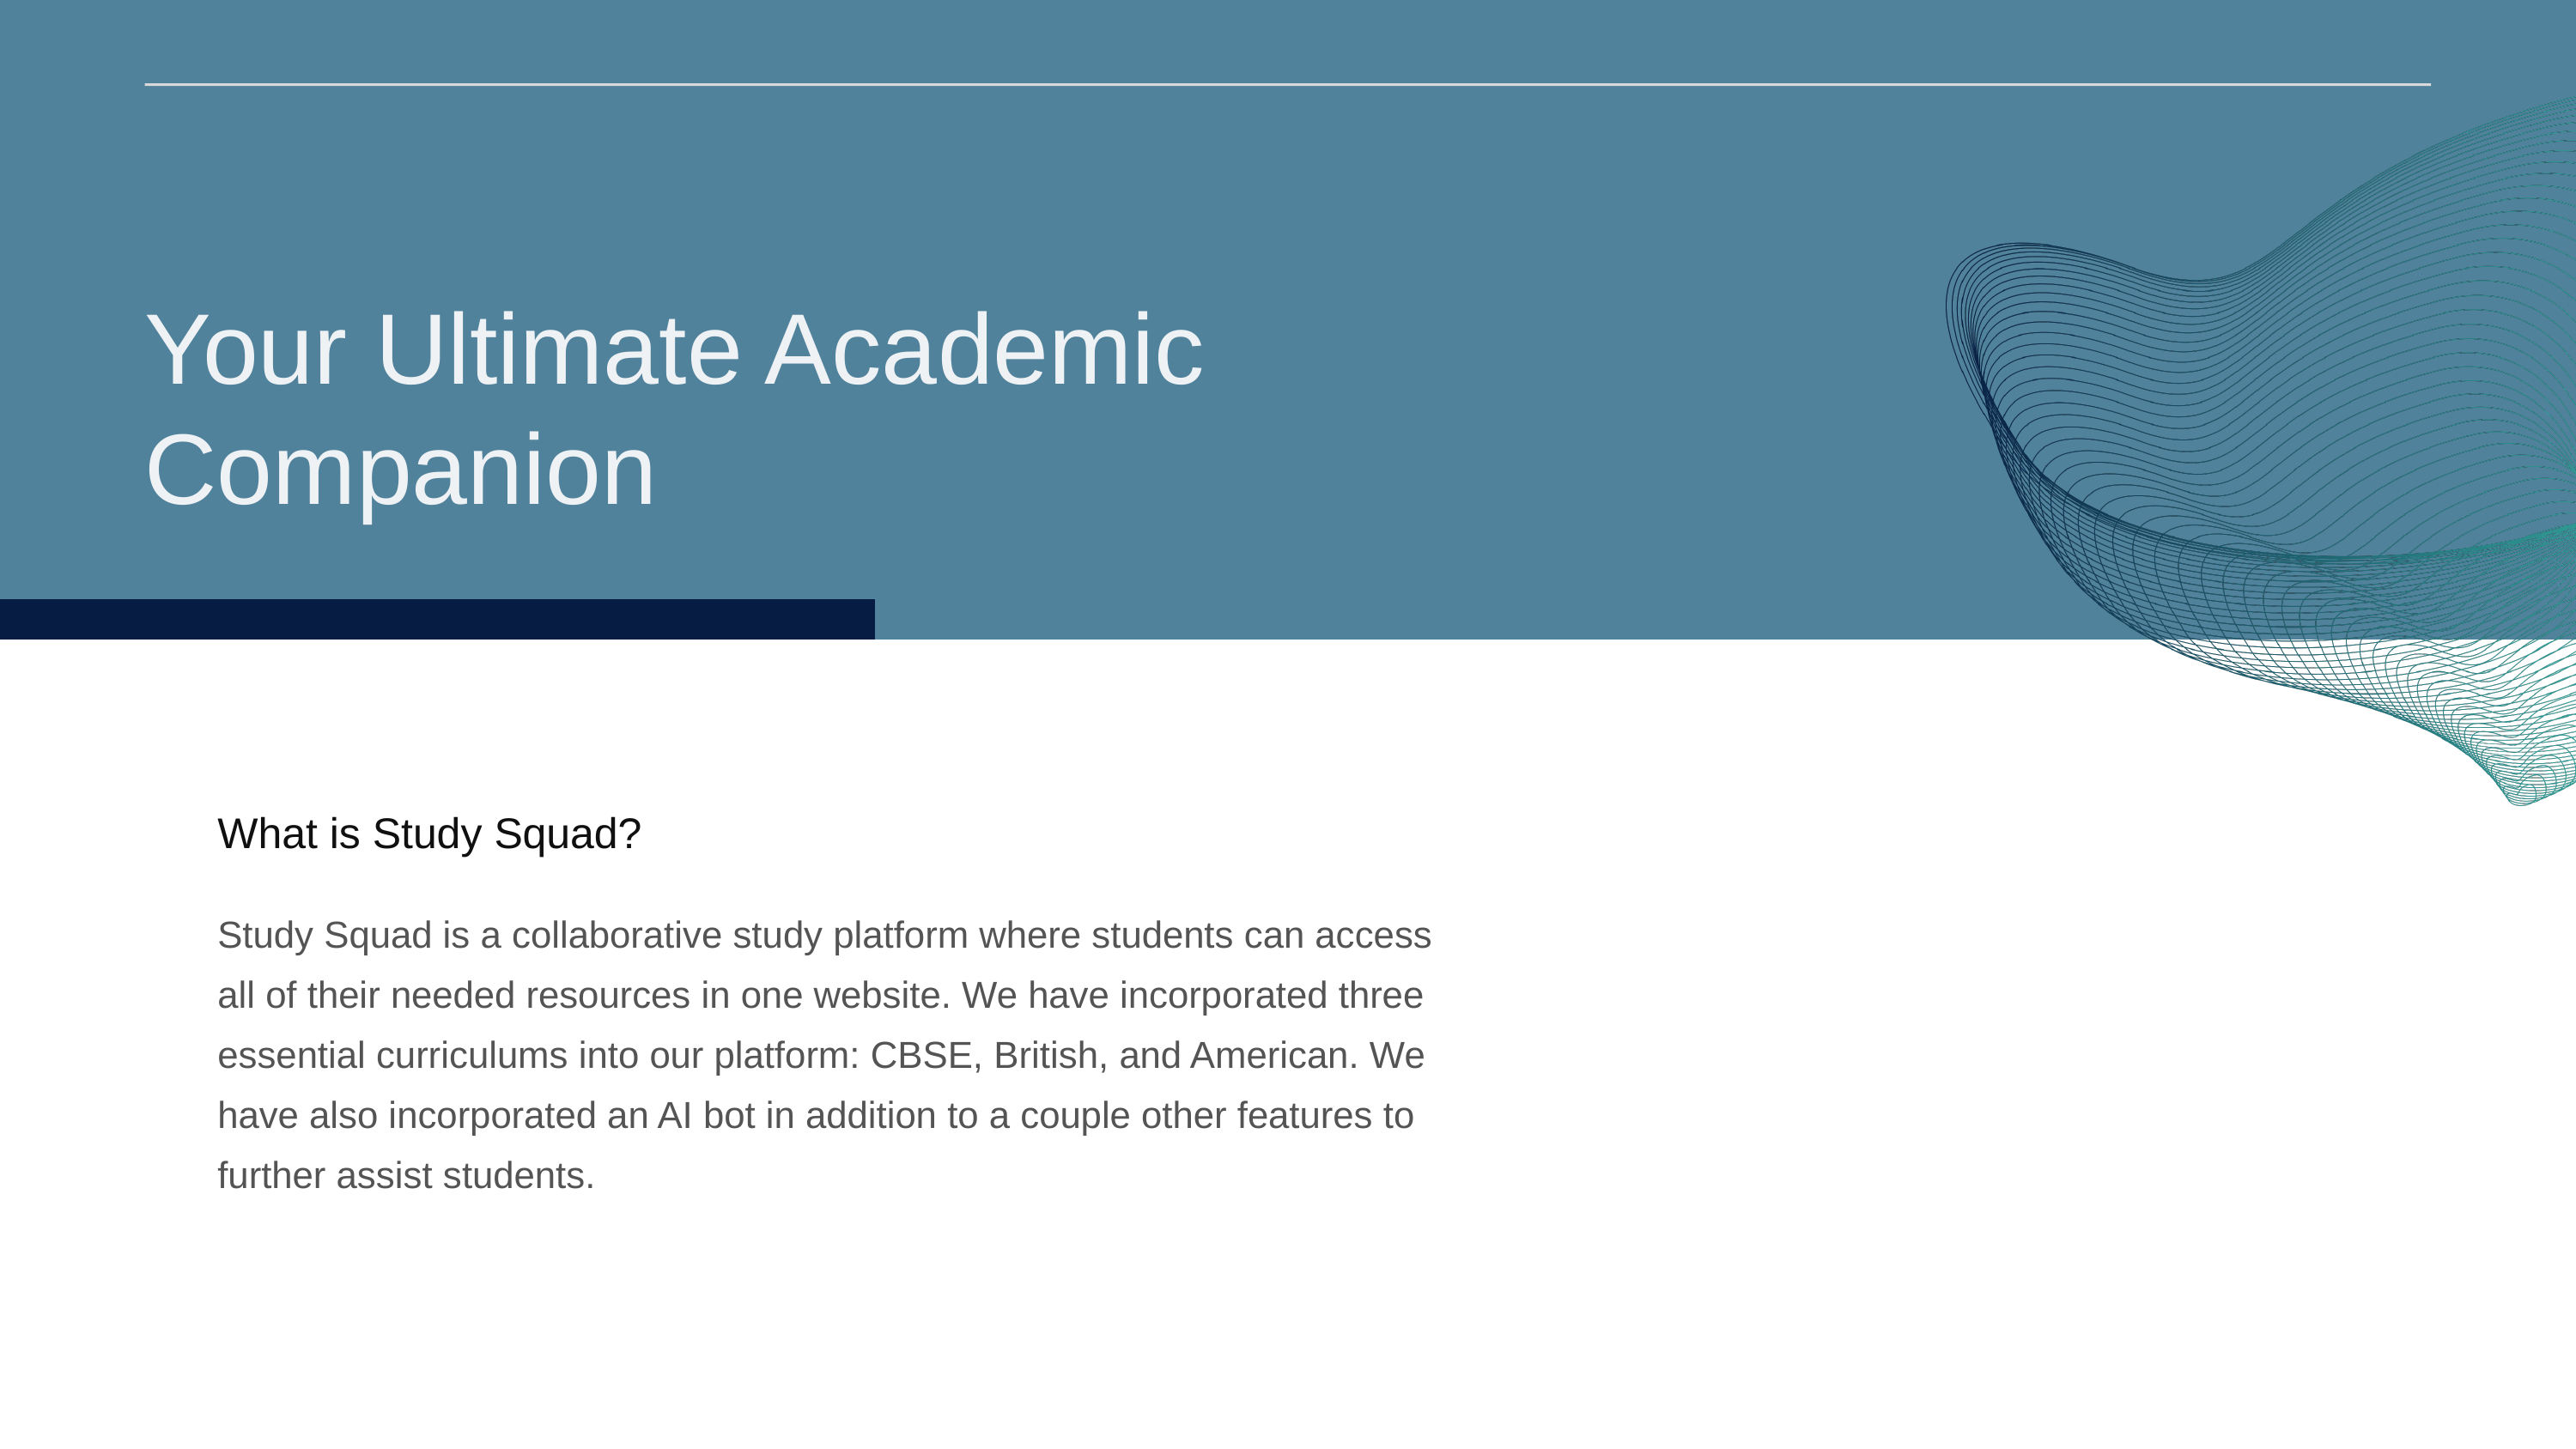

Your Ultimate Academic Companion

What is Study Squad?
Study Squad is a collaborative study platform where students can access all of their needed resources in one website. We have incorporated three essential curriculums into our platform: CBSE, British, and American. We have also incorporated an AI bot in addition to a couple other features to further assist students.